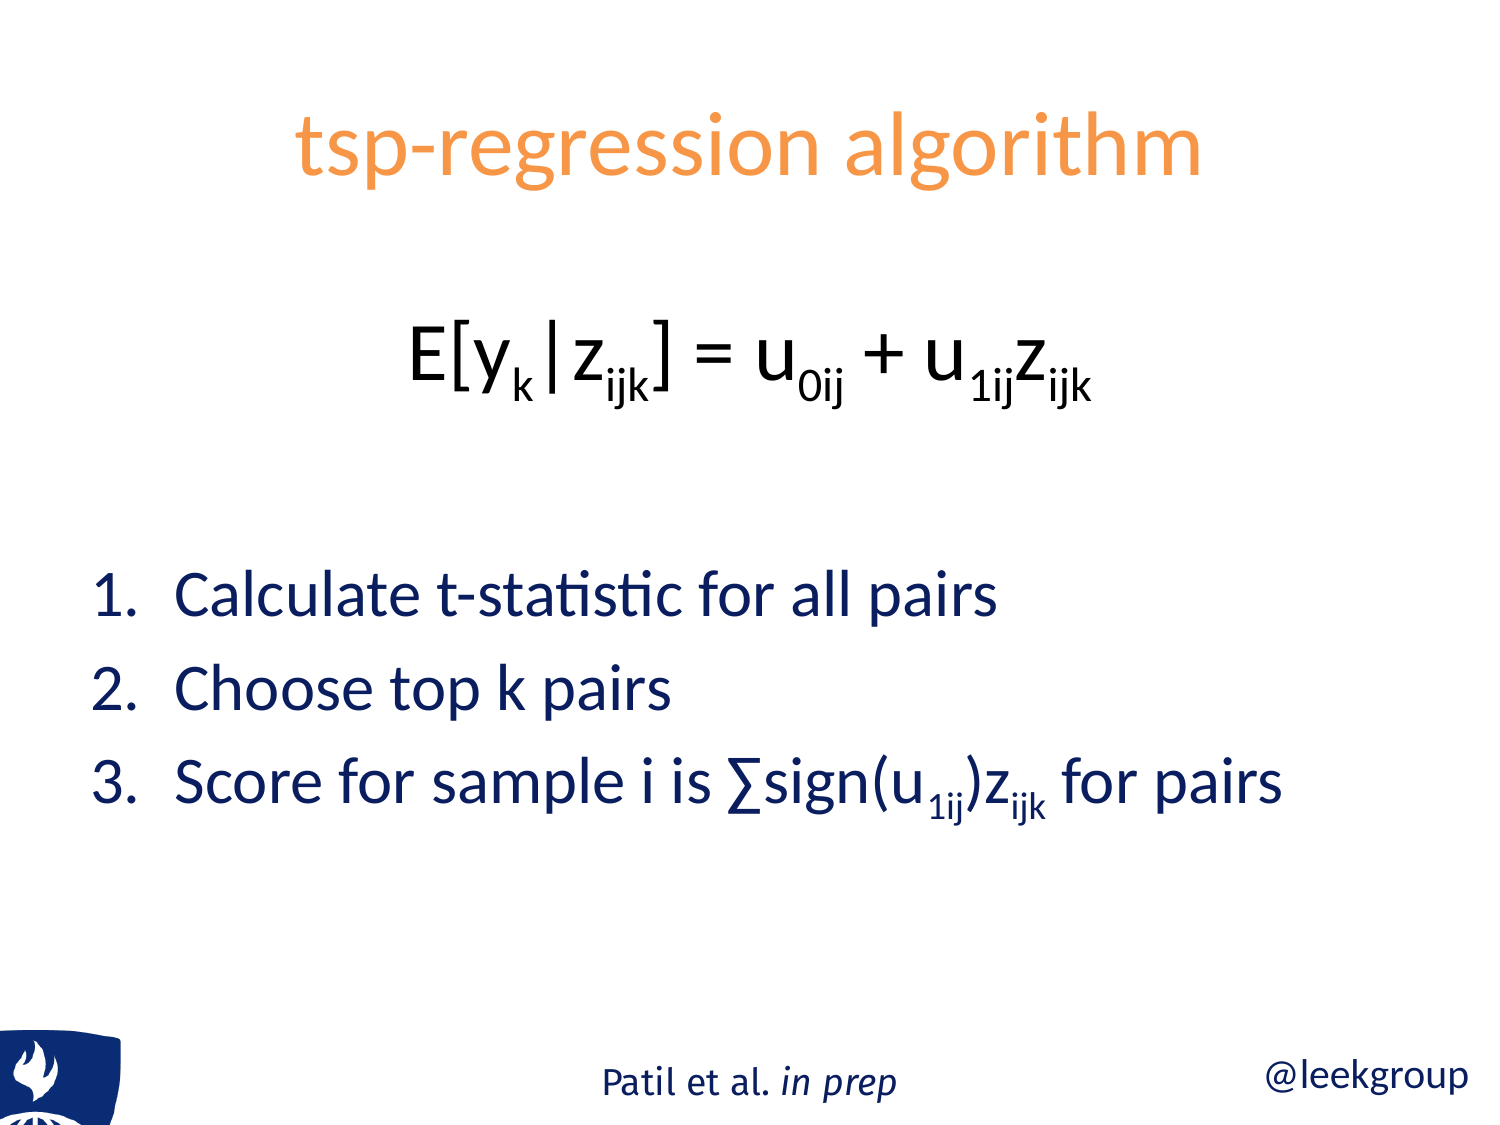

# tsp-regression algorithm

Calculate t-statistic for all pairs
Choose top k pairs
Score for sample i is ∑sign(u1ij)zijk for pairs
E[yk|zijk] = u0ij + u1ijzijk
Patil et al. in prep